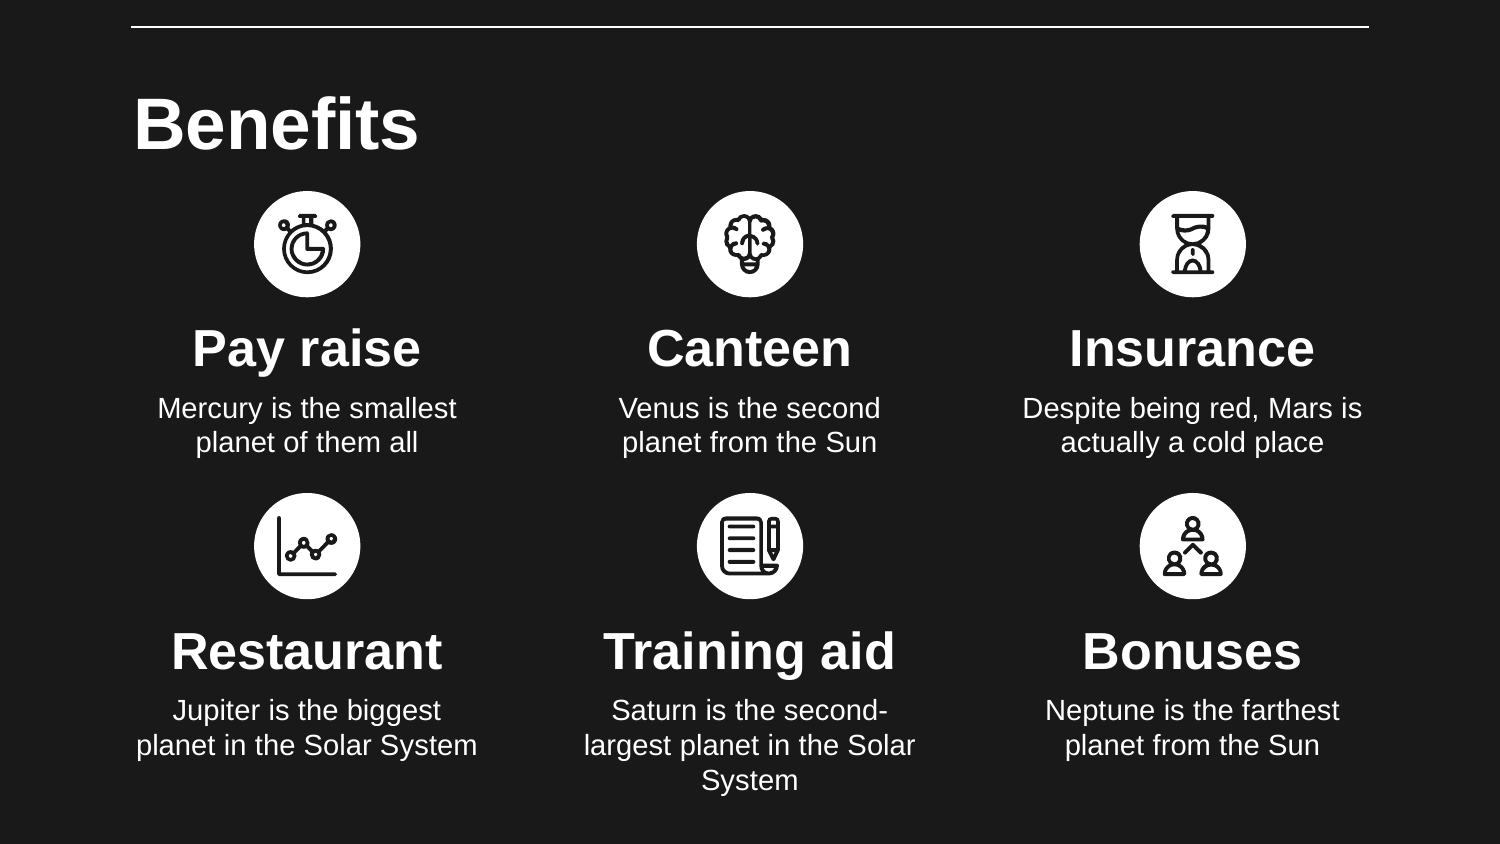

Benefits

# Pay raise
Canteen
Insurance
Mercury is the smallest planet of them all
Venus is the second planet from the Sun
Despite being red, Mars is actually a cold place

Restaurant
Training aid
Bonuses
Jupiter is the biggest planet in the Solar System
Saturn is the second-largest planet in the Solar System
Neptune is the farthest planet from the Sun